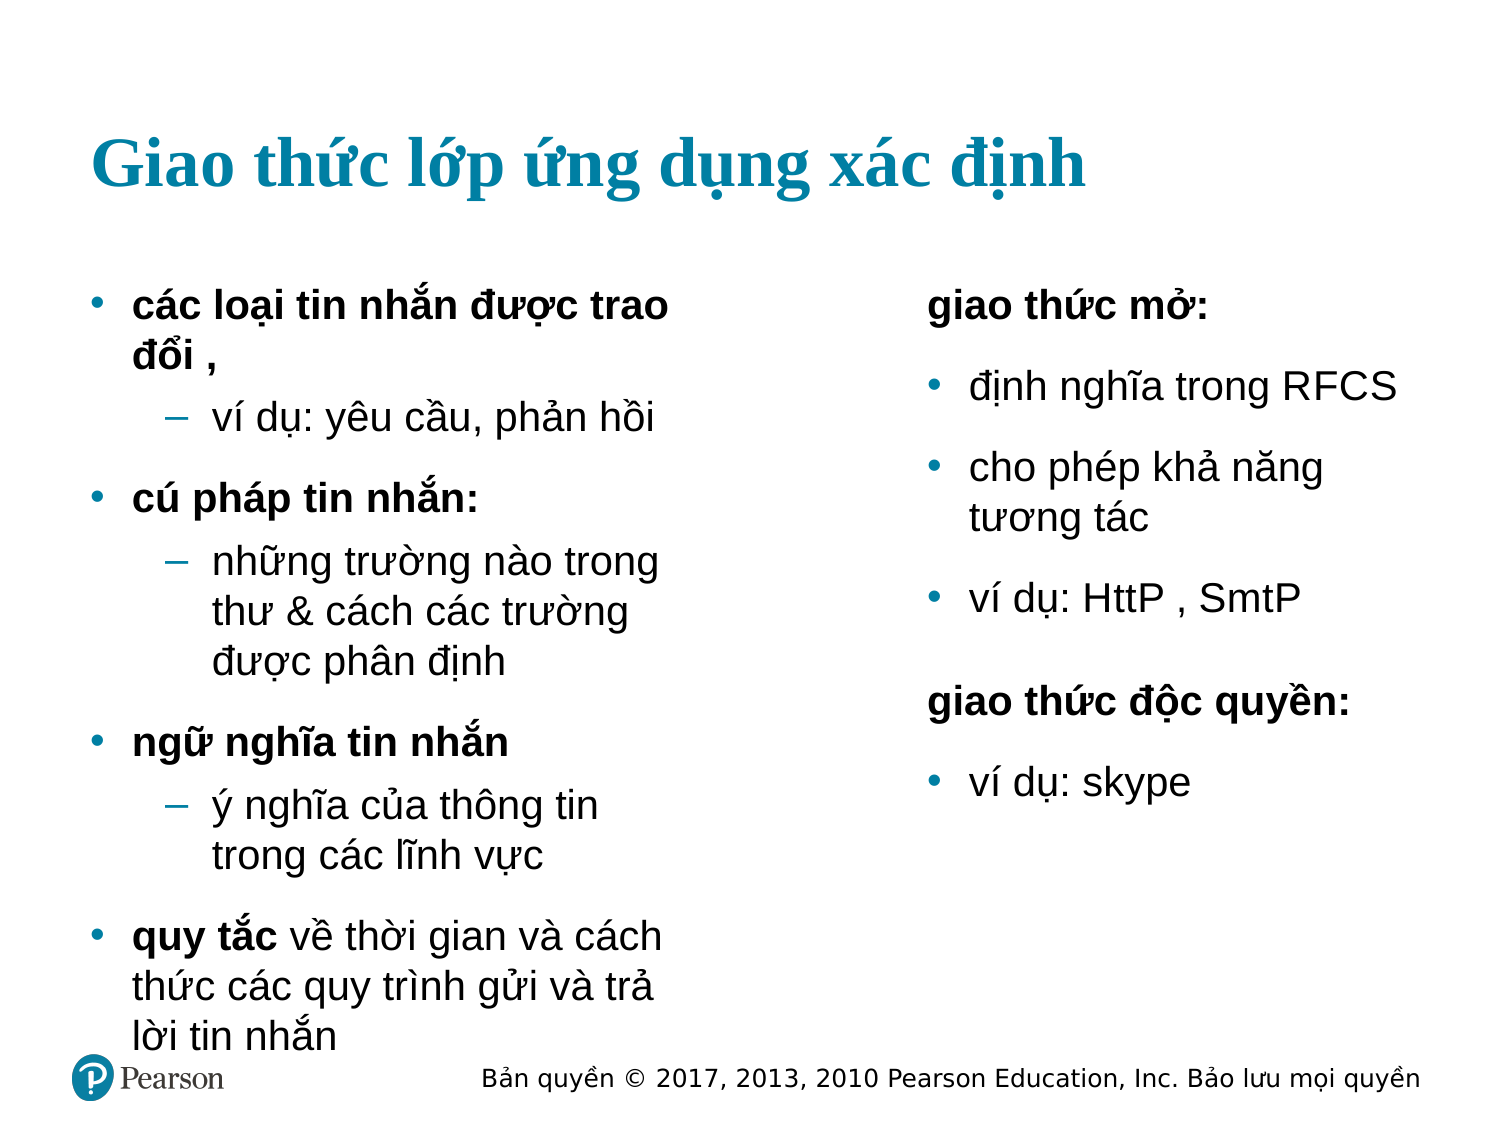

# Giao thức lớp ứng dụng xác định
các loại tin nhắn được trao đổi ,
ví dụ: yêu cầu, phản hồi
cú pháp tin nhắn:
những trường nào trong thư & cách các trường được phân định
ngữ nghĩa tin nhắn
ý nghĩa của thông tin trong các lĩnh vực
quy tắc về thời gian và cách thức các quy trình gửi và trả lời tin nhắn
giao thức mở:
định nghĩa trong R F C S
cho phép khả năng tương tác
ví dụ: H t t P , S m t P
giao thức độc quyền:
ví dụ: skype